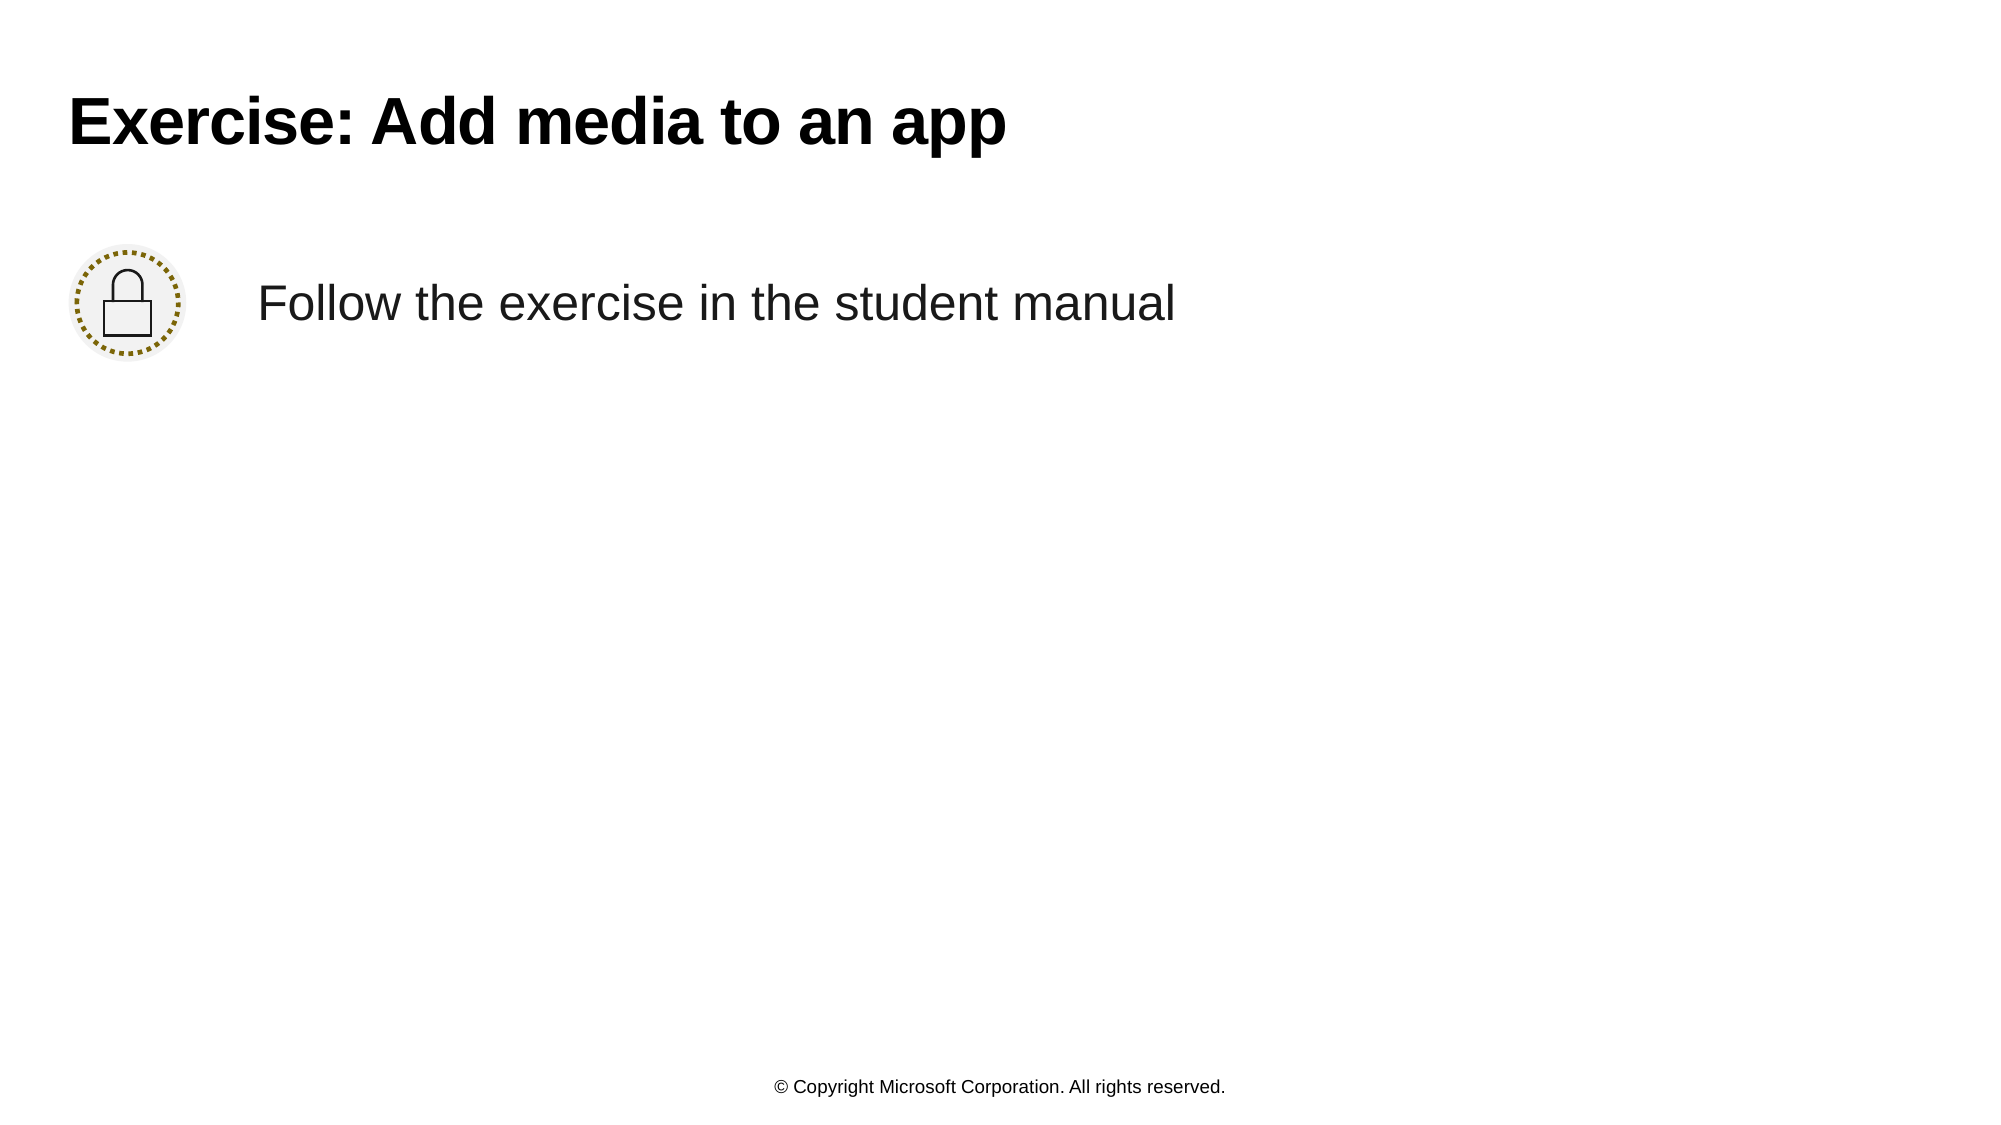

# Exercise: Add media to an app
Follow the exercise in the student manual